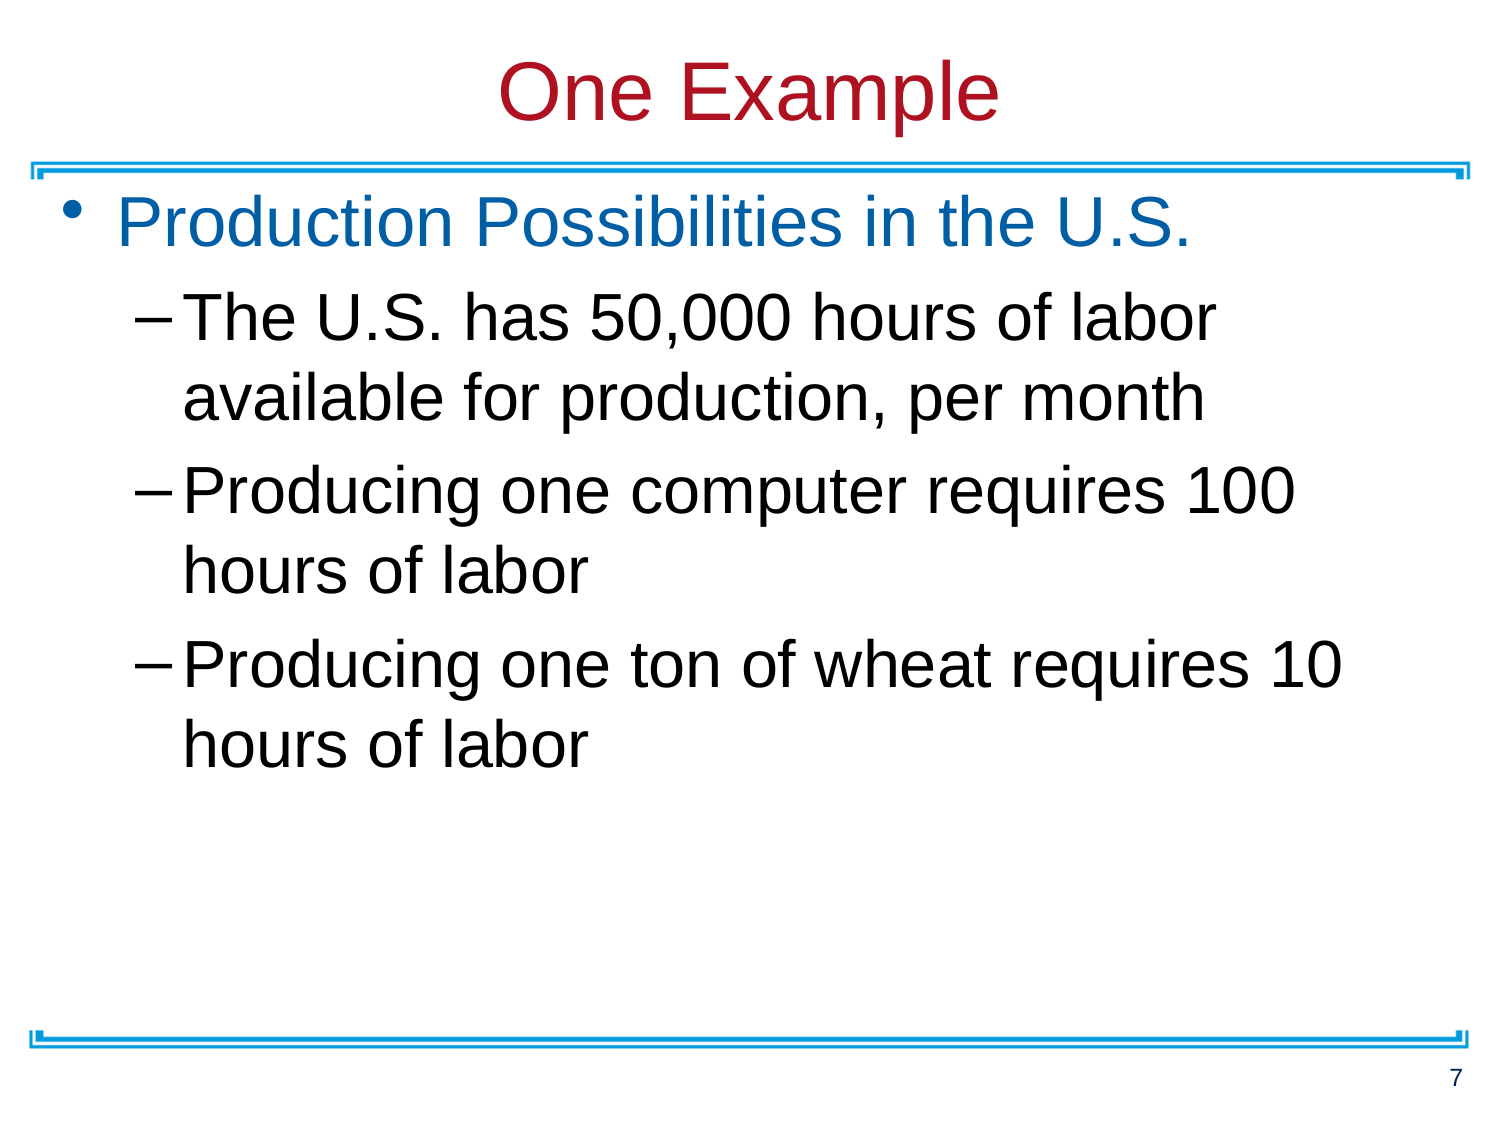

# One Example
Production Possibilities in the U.S.
The U.S. has 50,000 hours of labor available for production, per month
Producing one computer requires 100 hours of labor
Producing one ton of wheat requires 10 hours of labor
7